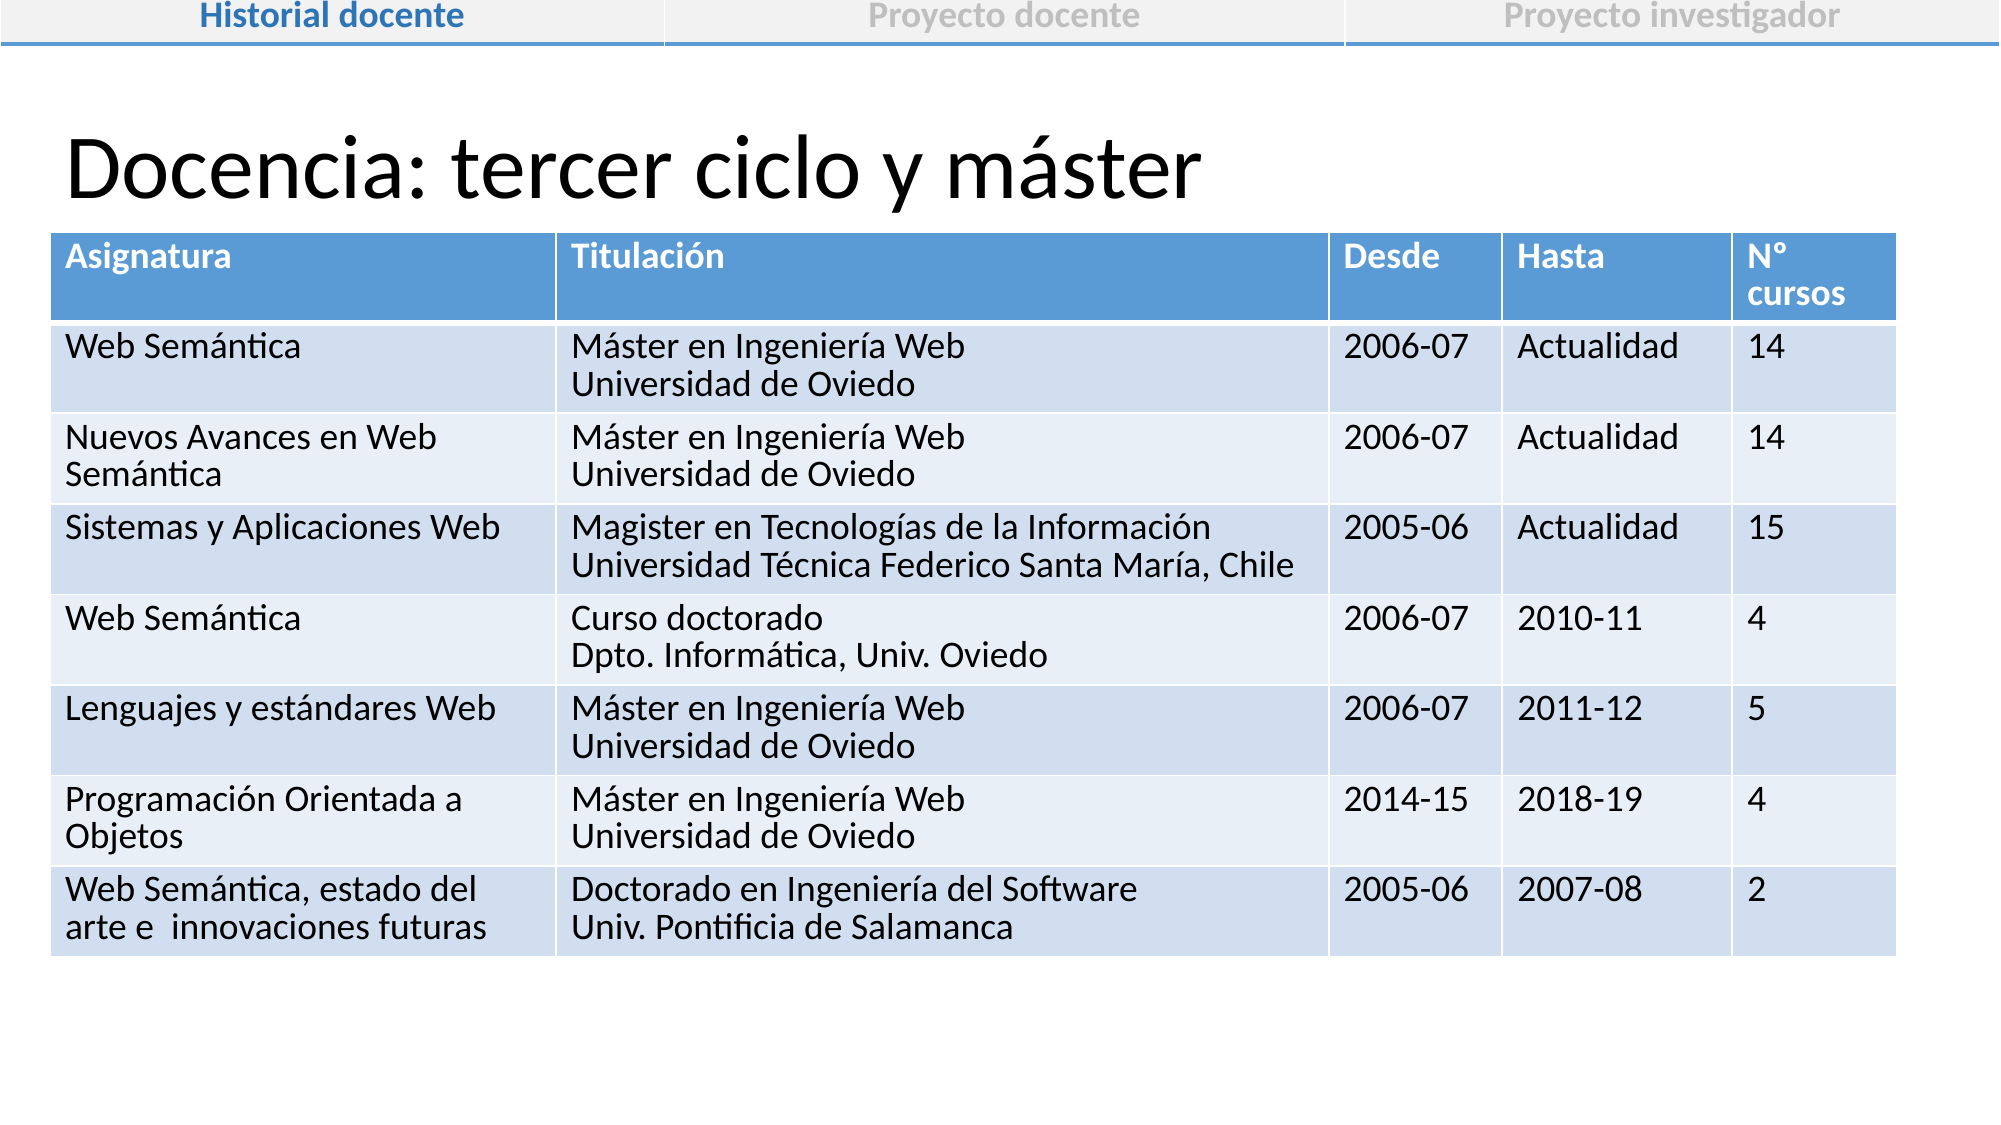

| Historial docente | Proyecto docente | Proyecto investigador |
| --- | --- | --- |
# Docencia: tercer ciclo y máster
| Asignatura | Titulación | Desde | Hasta | Nº cursos |
| --- | --- | --- | --- | --- |
| Web Semántica | Máster en Ingeniería Web Universidad de Oviedo | 2006-07 | Actualidad | 14 |
| Nuevos Avances en Web Semántica | Máster en Ingeniería Web Universidad de Oviedo | 2006-07 | Actualidad | 14 |
| Sistemas y Aplicaciones Web | Magister en Tecnologías de la Información Universidad Técnica Federico Santa María, Chile | 2005-06 | Actualidad | 15 |
| Web Semántica | Curso doctorado Dpto. Informática, Univ. Oviedo | 2006-07 | 2010-11 | 4 |
| Lenguajes y estándares Web | Máster en Ingeniería Web Universidad de Oviedo | 2006-07 | 2011-12 | 5 |
| Programación Orientada a Objetos | Máster en Ingeniería Web Universidad de Oviedo | 2014-15 | 2018-19 | 4 |
| Web Semántica, estado del arte e innovaciones futuras | Doctorado en Ingeniería del Software Univ. Pontificia de Salamanca | 2005-06 | 2007-08 | 2 |